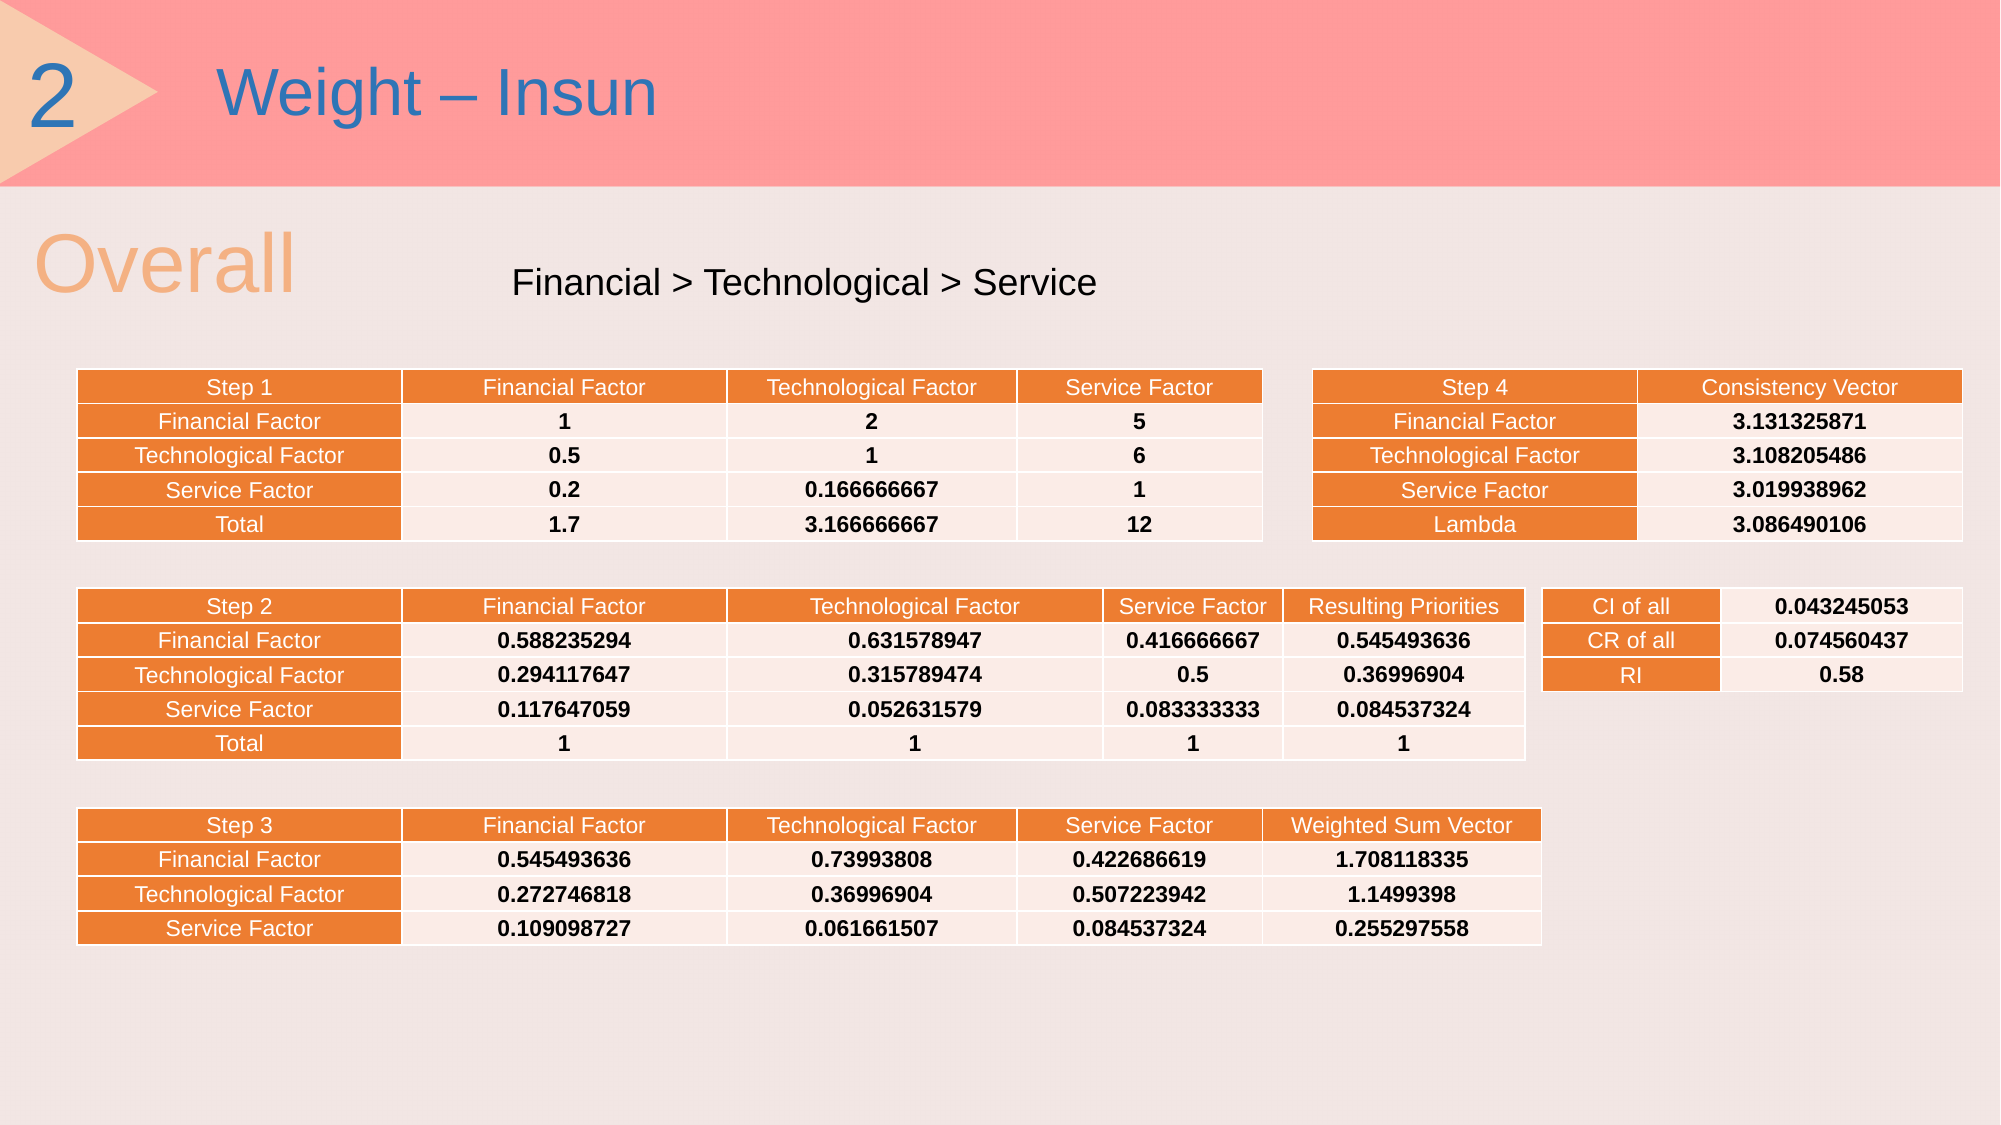

2
Weight – Insun

Overall
Financial > Technological > Service
| Step 1 | Financial Factor | Technological Factor | Service Factor |
| --- | --- | --- | --- |
| Financial Factor | 1 | 2 | 5 |
| Technological Factor | 0.5 | 1 | 6 |
| Service Factor | 0.2 | 0.166666667 | 1 |
| Total | 1.7 | 3.166666667 | 12 |
| Step 4 | Consistency Vector |
| --- | --- |
| Financial Factor | 3.131325871 |
| Technological Factor | 3.108205486 |
| Service Factor | 3.019938962 |
| Lambda | 3.086490106 |
| Step 2 | Financial Factor | Technological Factor | Service Factor | Resulting Priorities |
| --- | --- | --- | --- | --- |
| Financial Factor | 0.588235294 | 0.631578947 | 0.416666667 | 0.545493636 |
| Technological Factor | 0.294117647 | 0.315789474 | 0.5 | 0.36996904 |
| Service Factor | 0.117647059 | 0.052631579 | 0.083333333 | 0.084537324 |
| Total | 1 | 1 | 1 | 1 |
| CI of all | 0.043245053 |
| --- | --- |
| CR of all | 0.074560437 |
| RI | 0.58 |
| Step 3 | Financial Factor | Technological Factor | Service Factor | Weighted Sum Vector |
| --- | --- | --- | --- | --- |
| Financial Factor | 0.545493636 | 0.73993808 | 0.422686619 | 1.708118335 |
| Technological Factor | 0.272746818 | 0.36996904 | 0.507223942 | 1.1499398 |
| Service Factor | 0.109098727 | 0.061661507 | 0.084537324 | 0.255297558 |